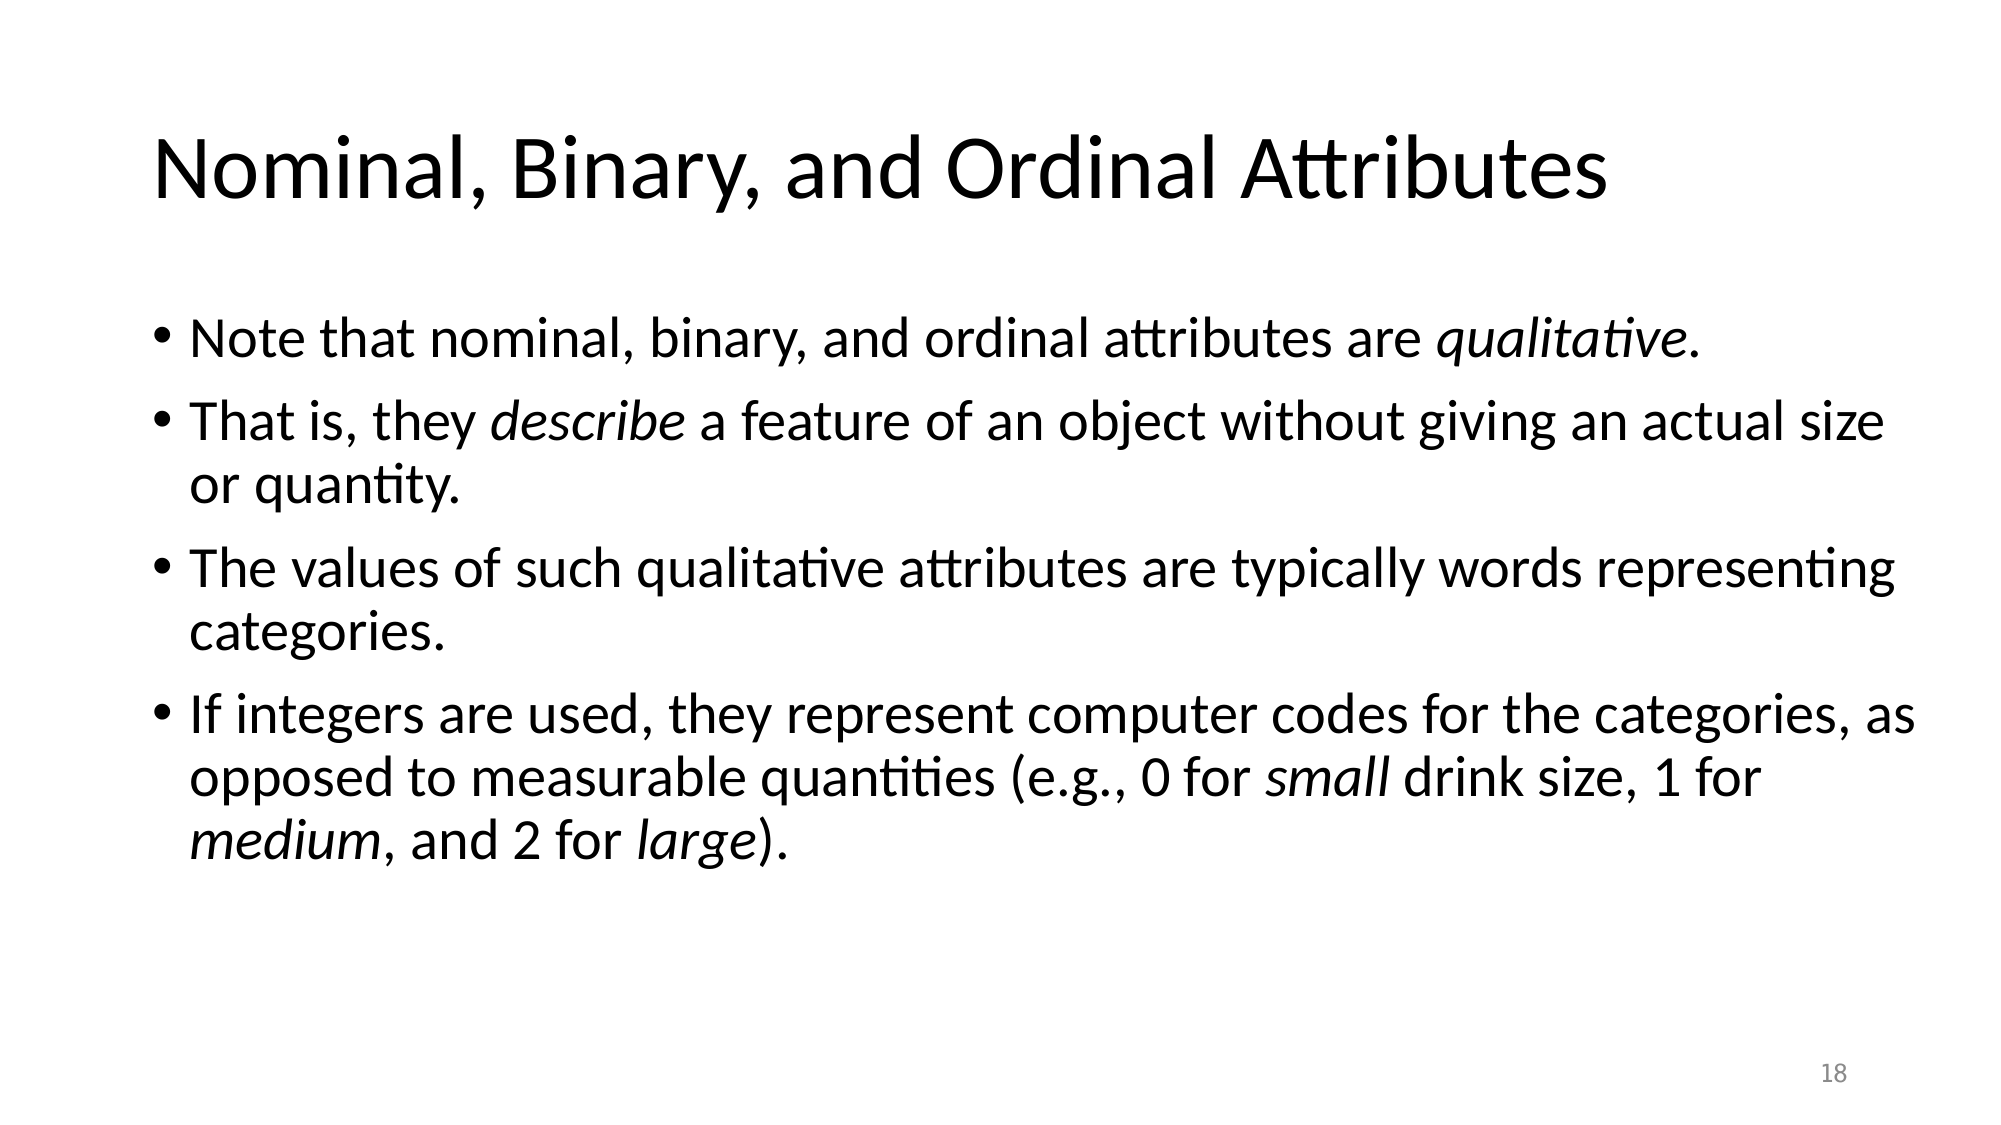

# Nominal, Binary, and Ordinal Attributes
Note that nominal, binary, and ordinal attributes are qualitative.
That is, they describe a feature of an object without giving an actual size or quantity.
The values of such qualitative attributes are typically words representing categories.
If integers are used, they represent computer codes for the categories, as opposed to measurable quantities (e.g., 0 for small drink size, 1 for medium, and 2 for large).
18